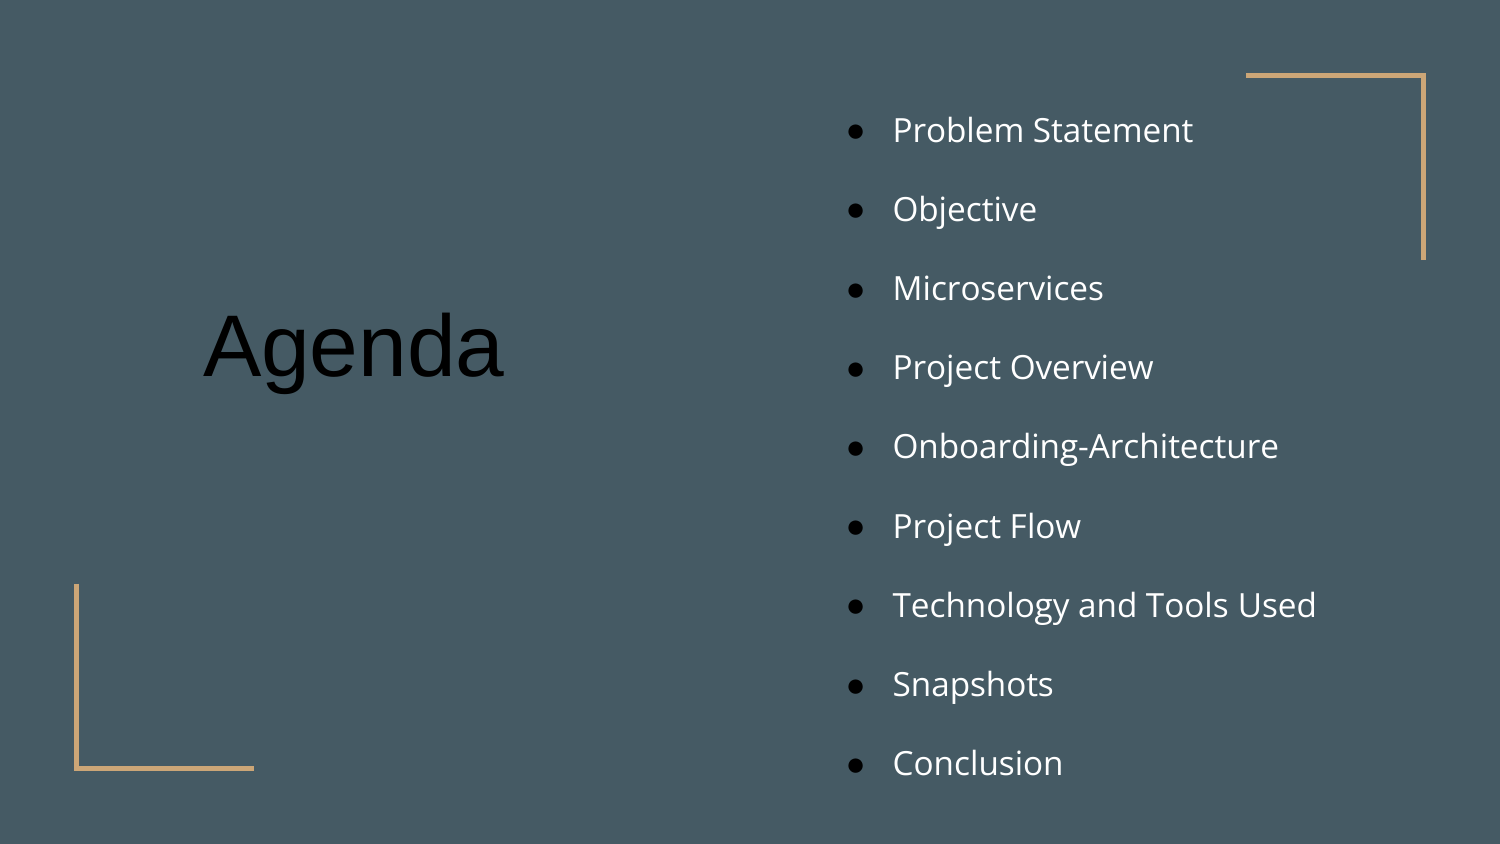

Problem Statement
Objective
Microservices
Project Overview
Onboarding-Architecture
Project Flow
Technology and Tools Used
Snapshots
Conclusion

# Agenda